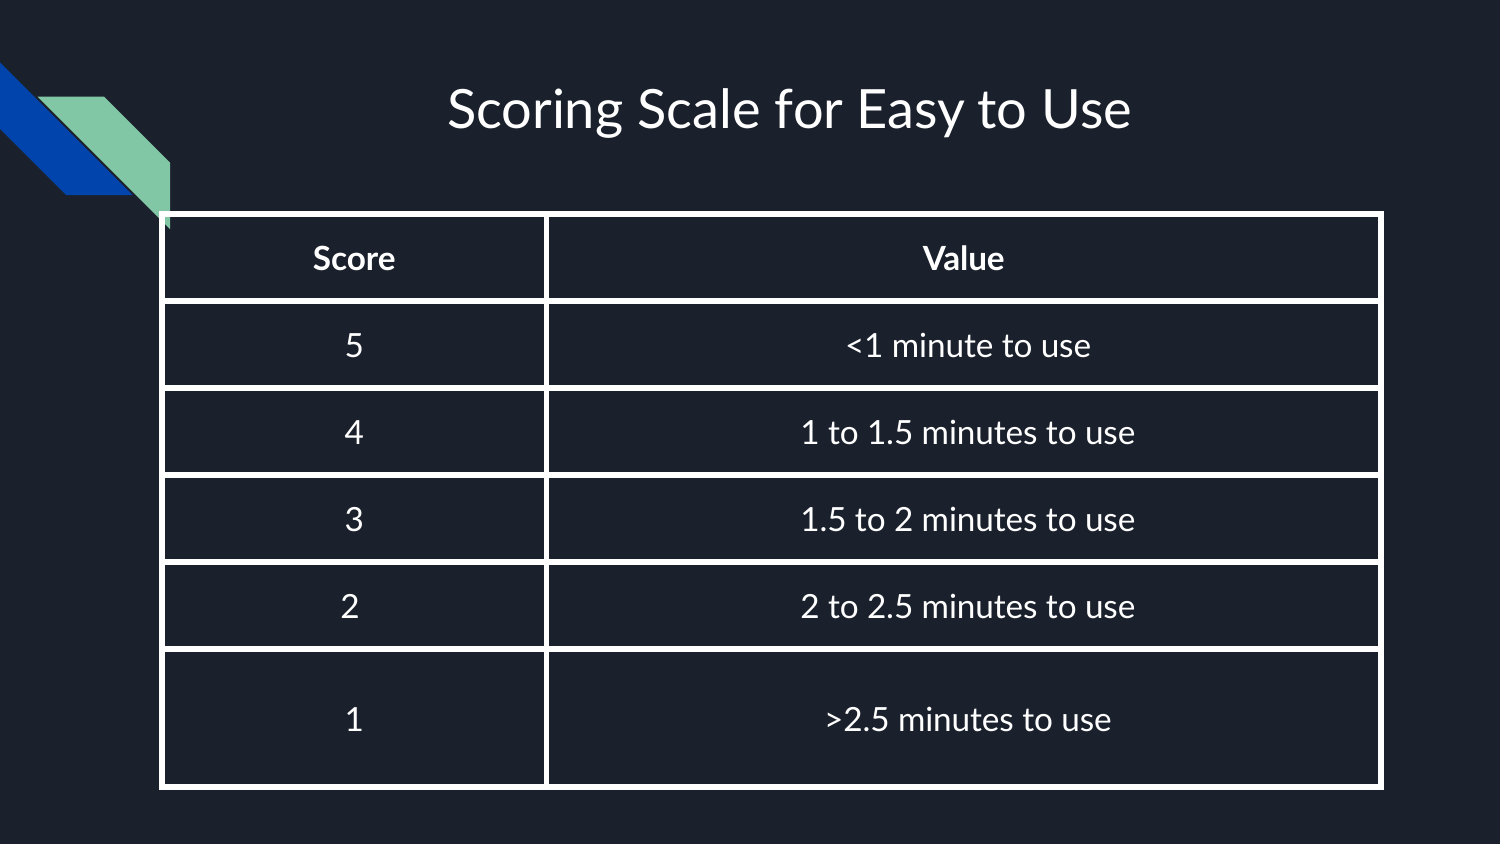

# Scoring Scale for Easy to Use
| Score | Value |
| --- | --- |
| 5 | <1 minute to use |
| 4 | 1 to 1.5 minutes to use |
| 3 | 1.5 to 2 minutes to use |
| 2 | 2 to 2.5 minutes to use |
| 1 | >2.5 minutes to use |